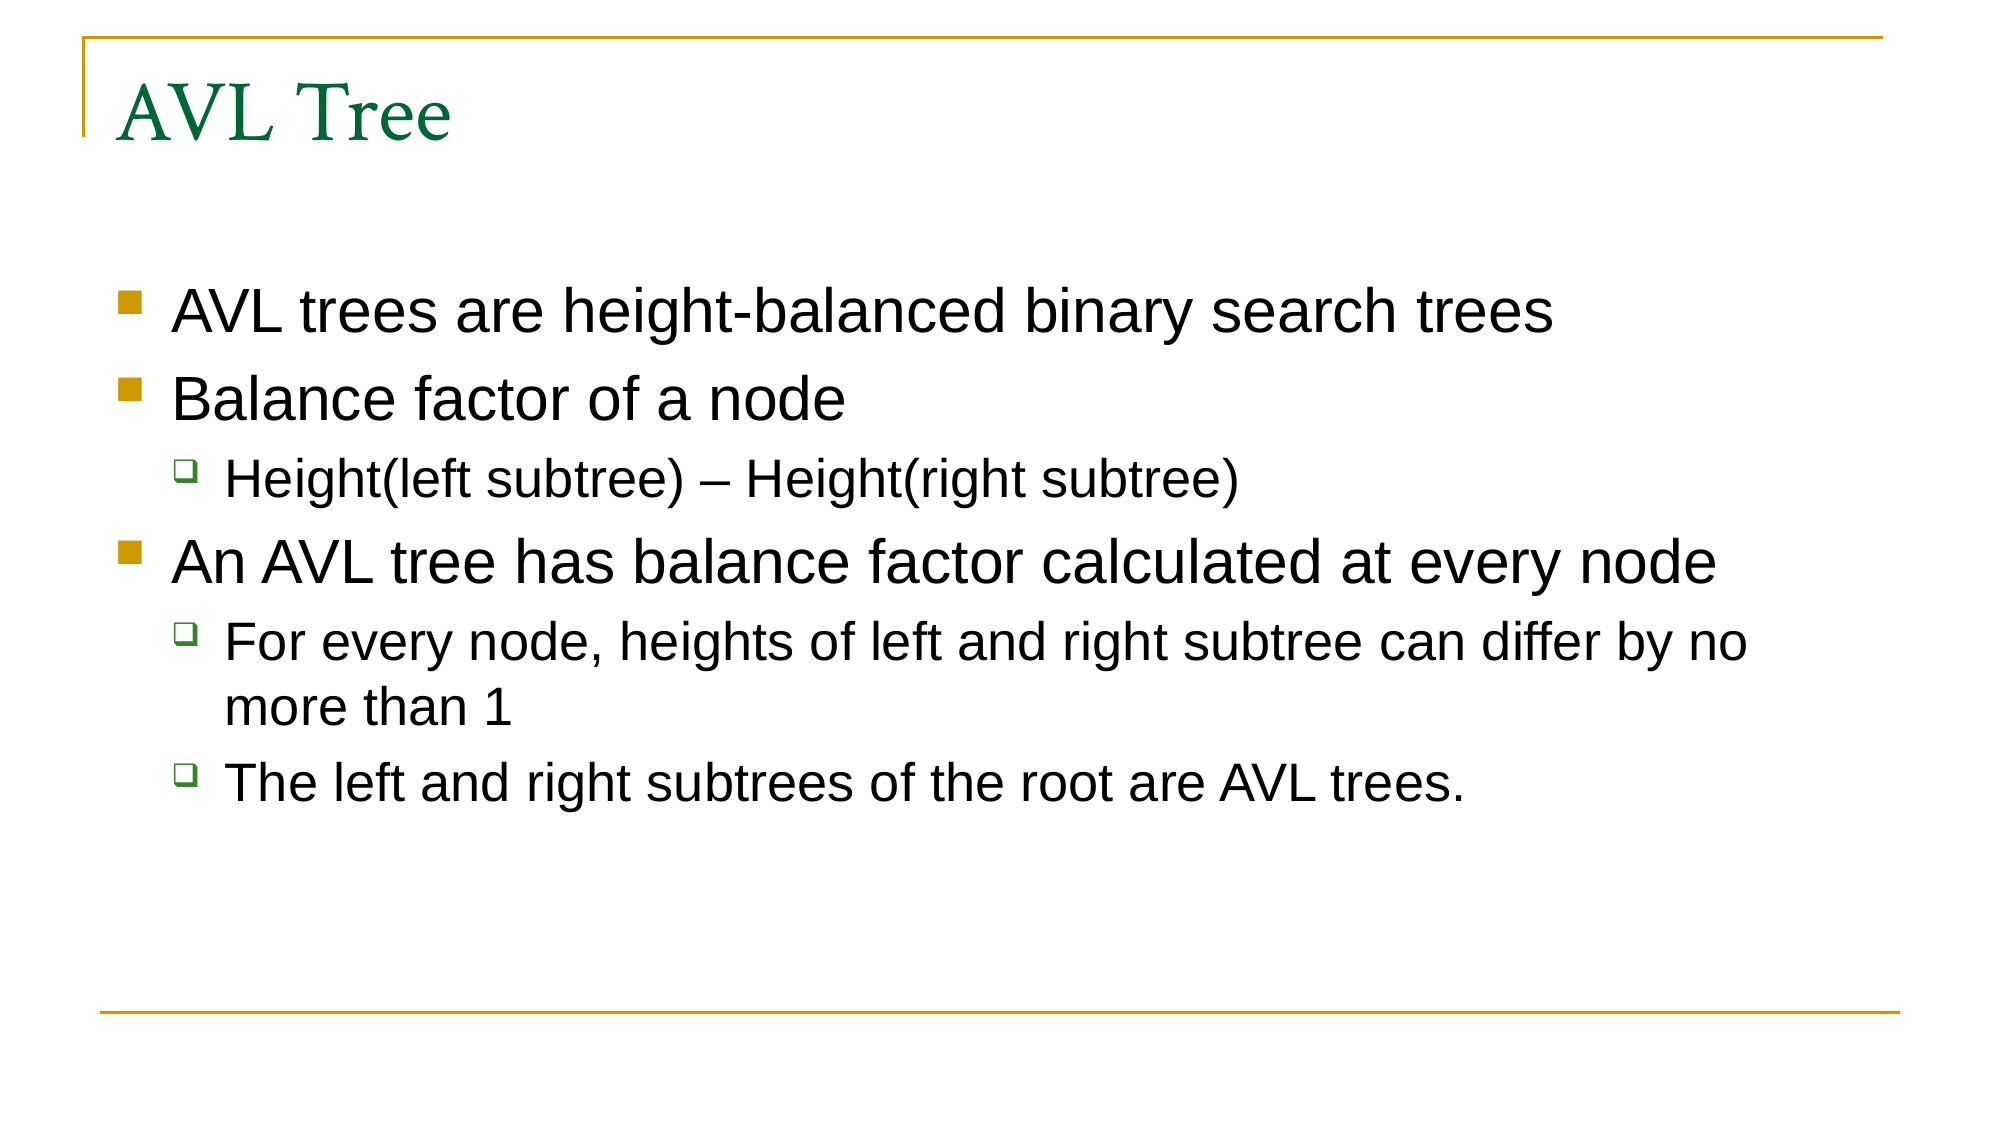

# AVL Tree
AVL trees are height-balanced binary search trees
Balance factor of a node
Height(left subtree) – Height(right subtree)
An AVL tree has balance factor calculated at every node
For every node, heights of left and right subtree can differ by no more than 1
The left and right subtrees of the root are AVL trees.